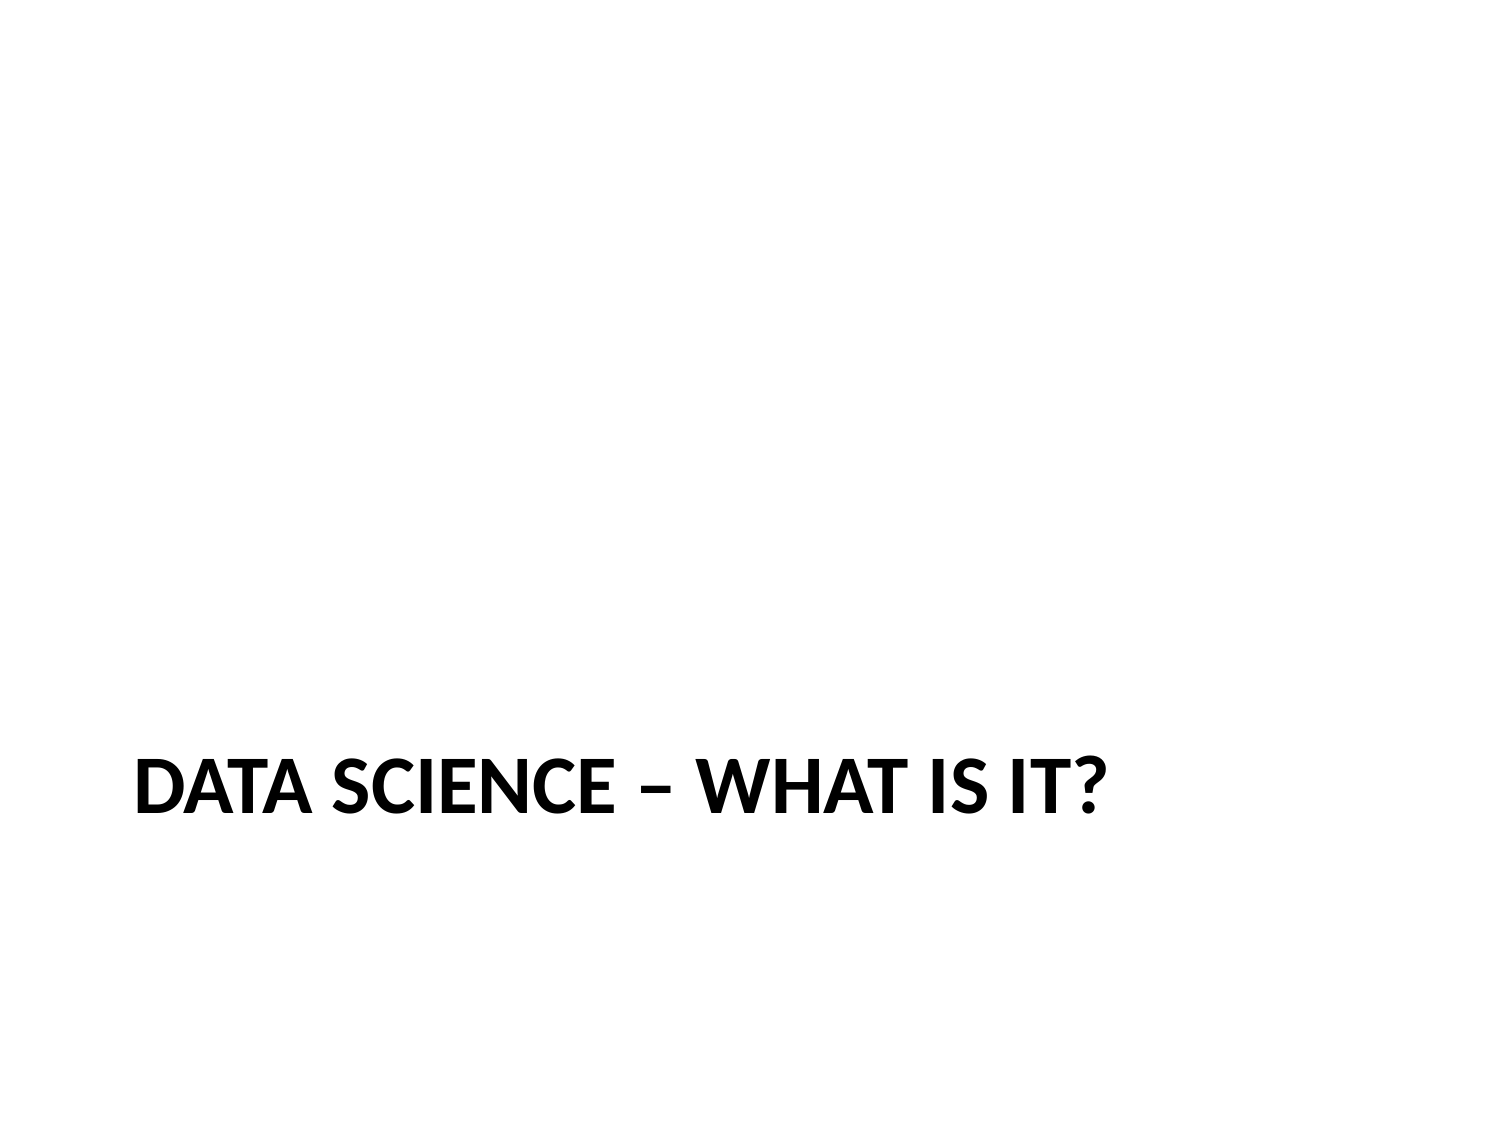

# Data SciENCE – What IS IT?